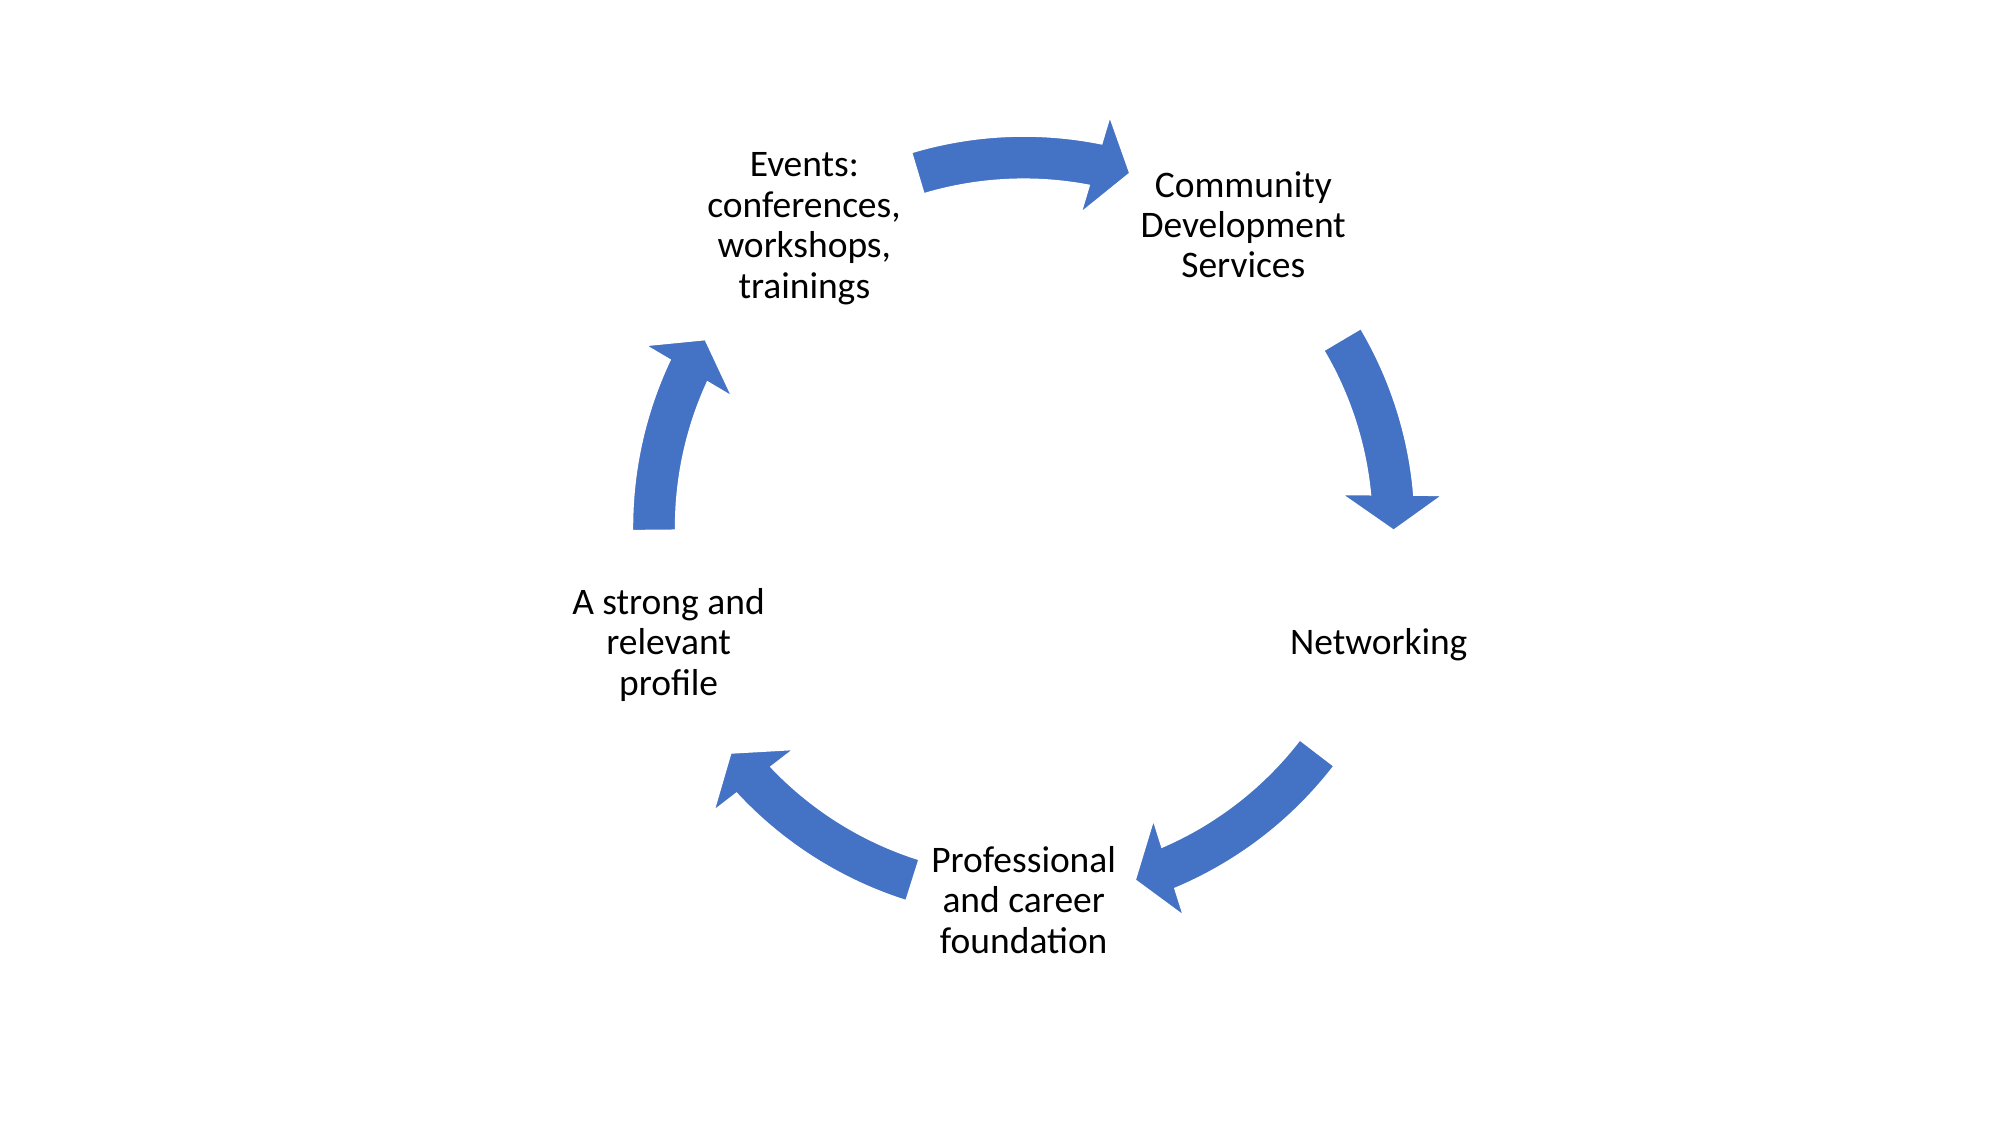

Community Development Services
Networking
Professional and career foundation
A strong and relevant profile
Events: conferences, workshops, trainings